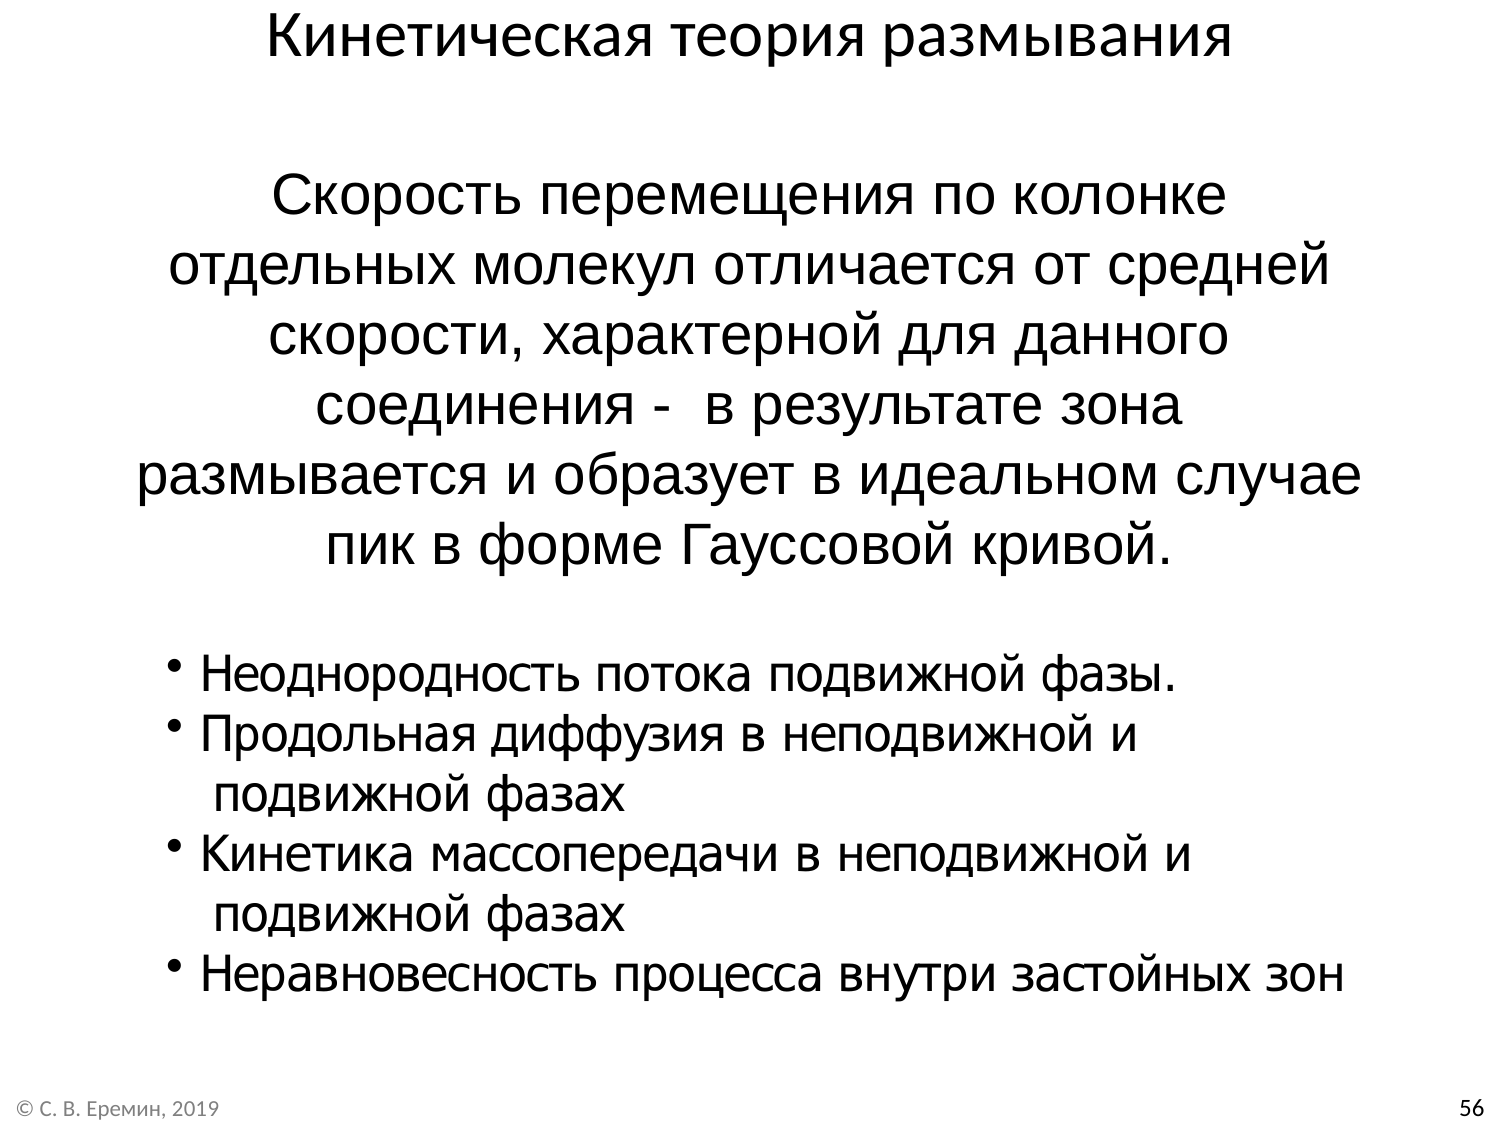

# Кинетическая теория размывания
Скорость перемещения по колонке отдельных молекул отличается от средней скорости, характерной для данного соединения -  в результате зона размывается и образует в идеальном случае пик в форме Гауссовой кривой.
 Неоднородность потока подвижной фазы.
 Продольная диффузия в неподвижной и
   подвижной фазах
 Кинетика массопередачи в неподвижной и
   подвижной фазах
 Неравновесность процесса внутри застойных зон
56